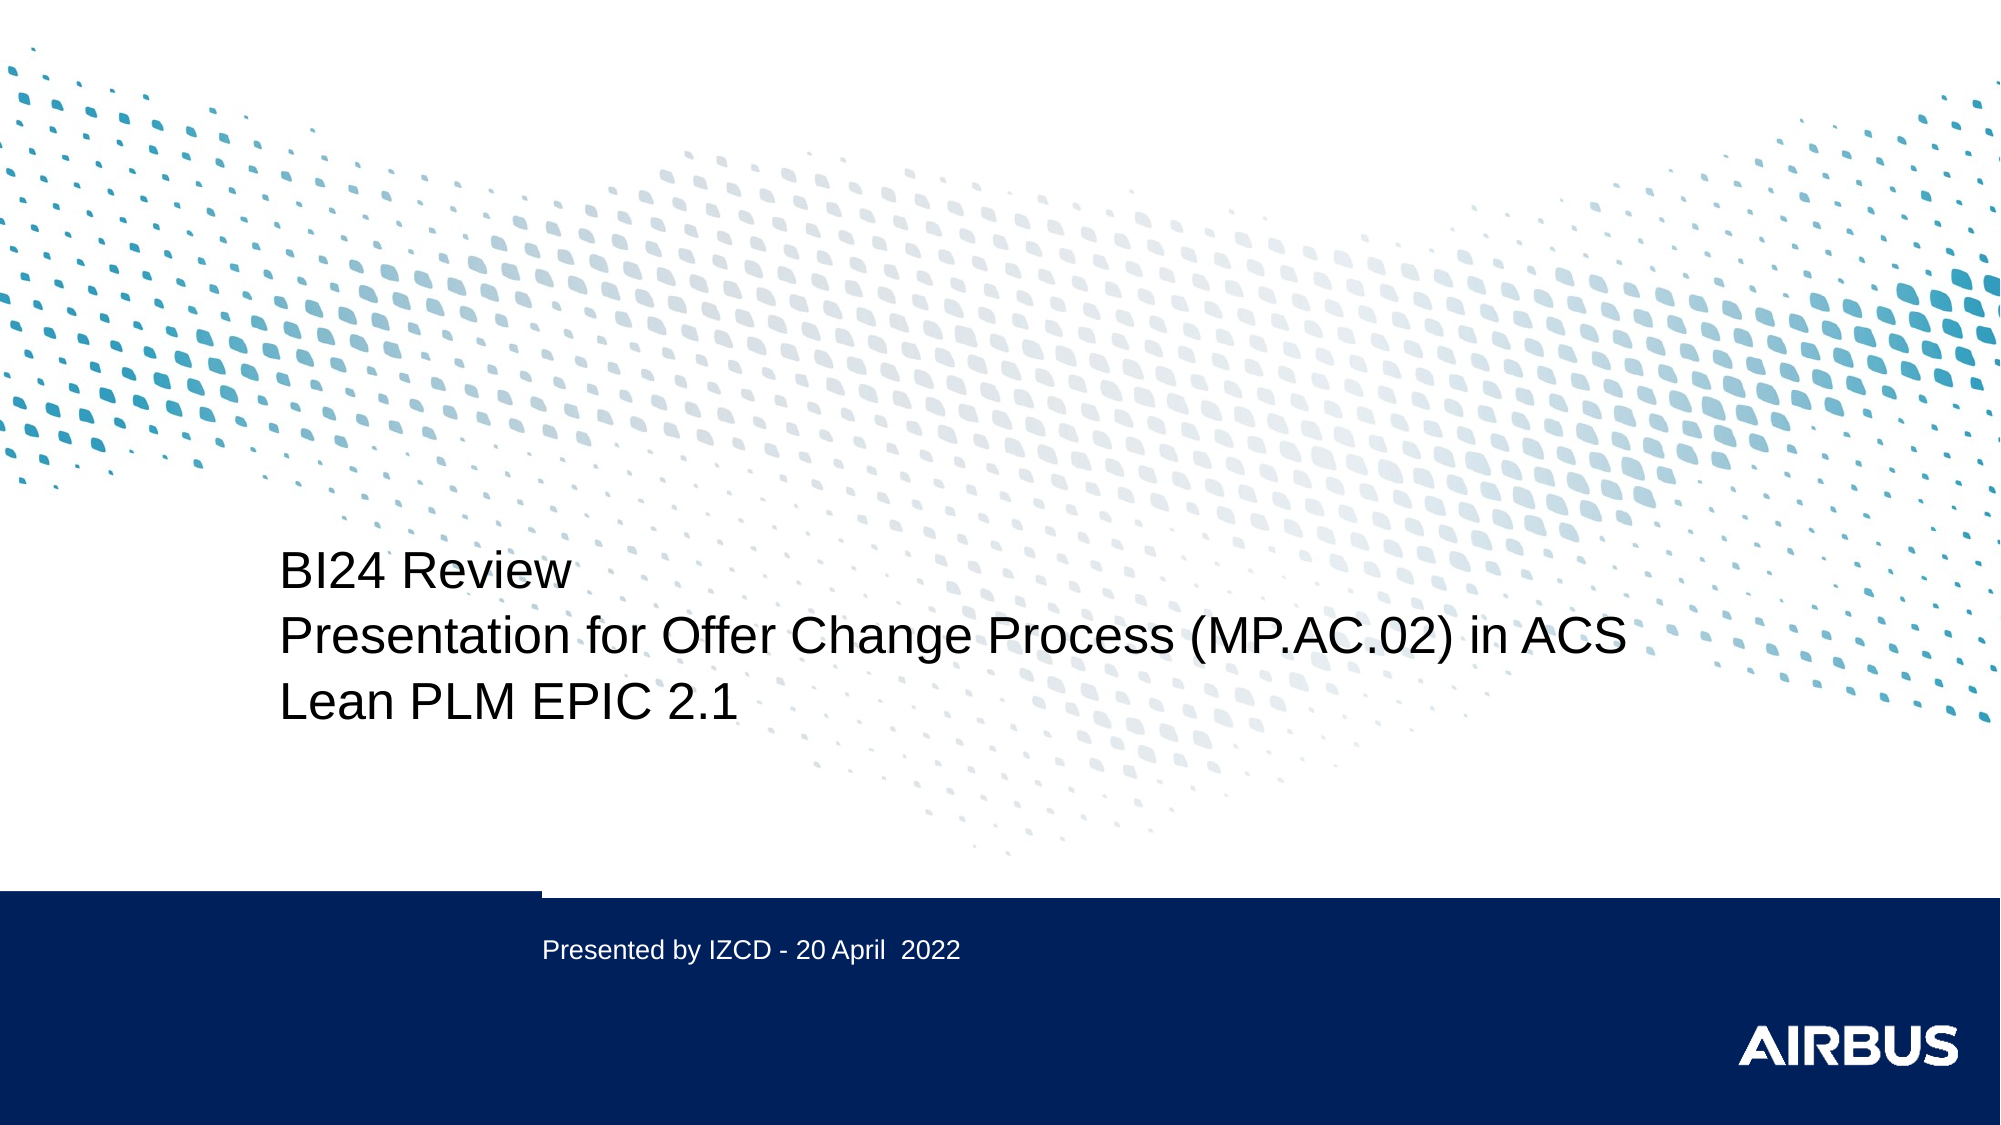

# BI24 Review
Presentation for Offer Change Process (MP.AC.02) in ACS
Lean PLM EPIC 2.1
Presented by IZCD - 20 April  2022